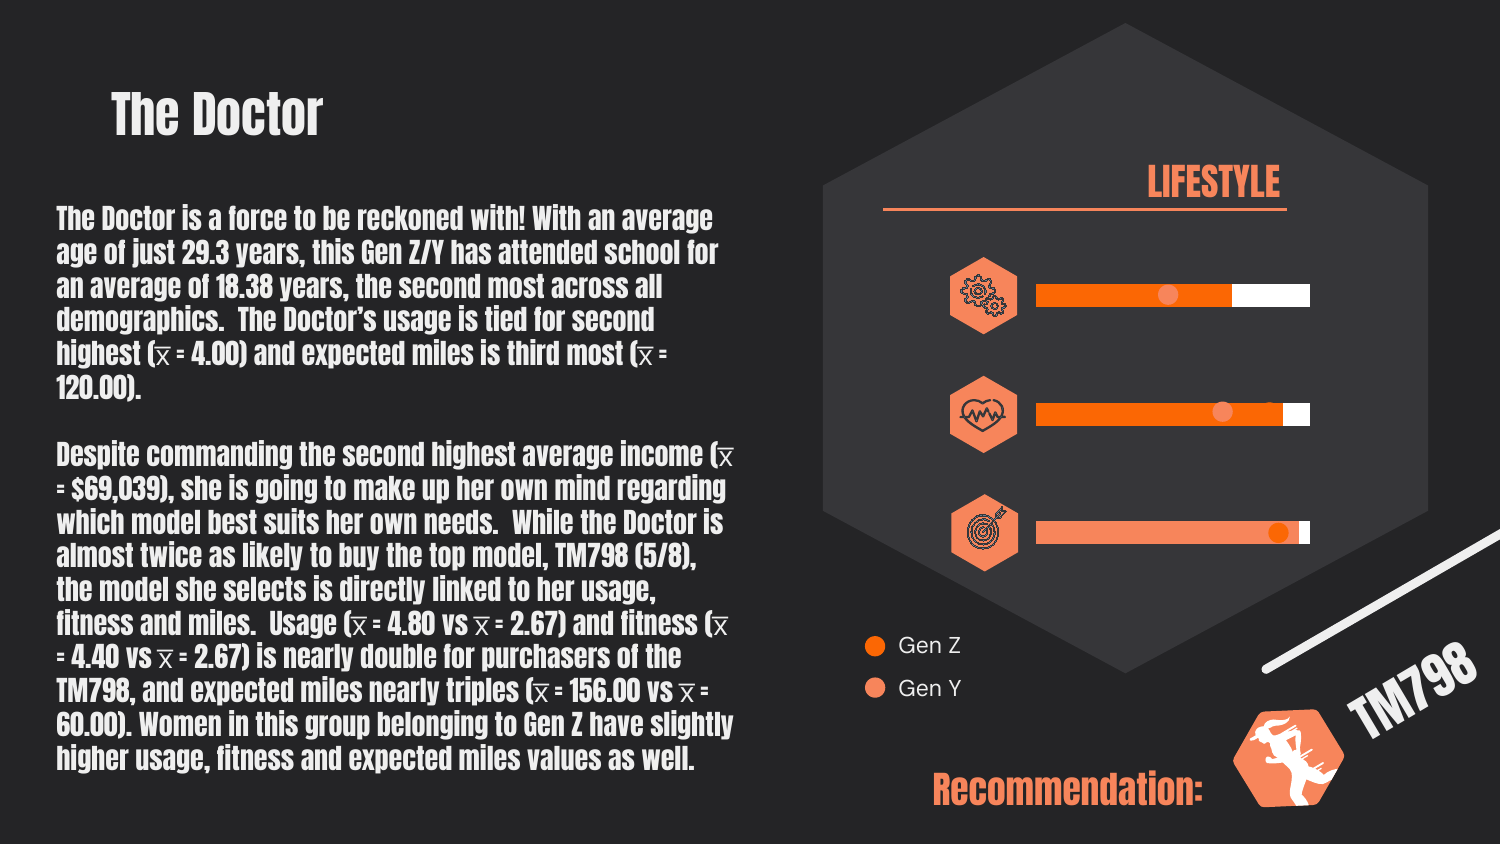

# The Doctor
LIFESTYLE
The Doctor is a force to be reckoned with! With an average age of just 29.3 years, this Gen Z/Y has attended school for an average of 18.38 years, the second most across all demographics.  The Doctor’s usage is tied for second highest (x̅ = 4.00) and expected miles is third most (x̅ = 120.00).

Despite commanding the second highest average income (x̅ = $69,039), she is going to make up her own mind regarding which model best suits her own needs.  While the Doctor is almost twice as likely to buy the top model, TM798 (5/8), the model she selects is directly linked to her usage, fitness and miles.  Usage (x̅ = 4.80 vs x̅ = 2.67) and fitness (x̅ = 4.40 vs x̅ = 2.67) is nearly double for purchasers of the TM798, and expected miles nearly triples (x̅ = 156.00 vs x̅ = 60.00). Women in this group belonging to Gen Z have slightly higher usage, fitness and expected miles values as well.

### Chart

| Category | Series 1 | Series 2 |
|---|---|---|
| Category 1 | 5.0 | 2.0 |

### Chart

| Category | Series 1 | Series 2 |
|---|---|---|
| Category 1 | 4.5 | 0.5 |

### Chart

| Category | Series 1 | Series 2 |
|---|---|---|
| Category 1 | 150.0 | 6.449999999999989 |

Gen Z

TM798
Gen Y

Recommendation: